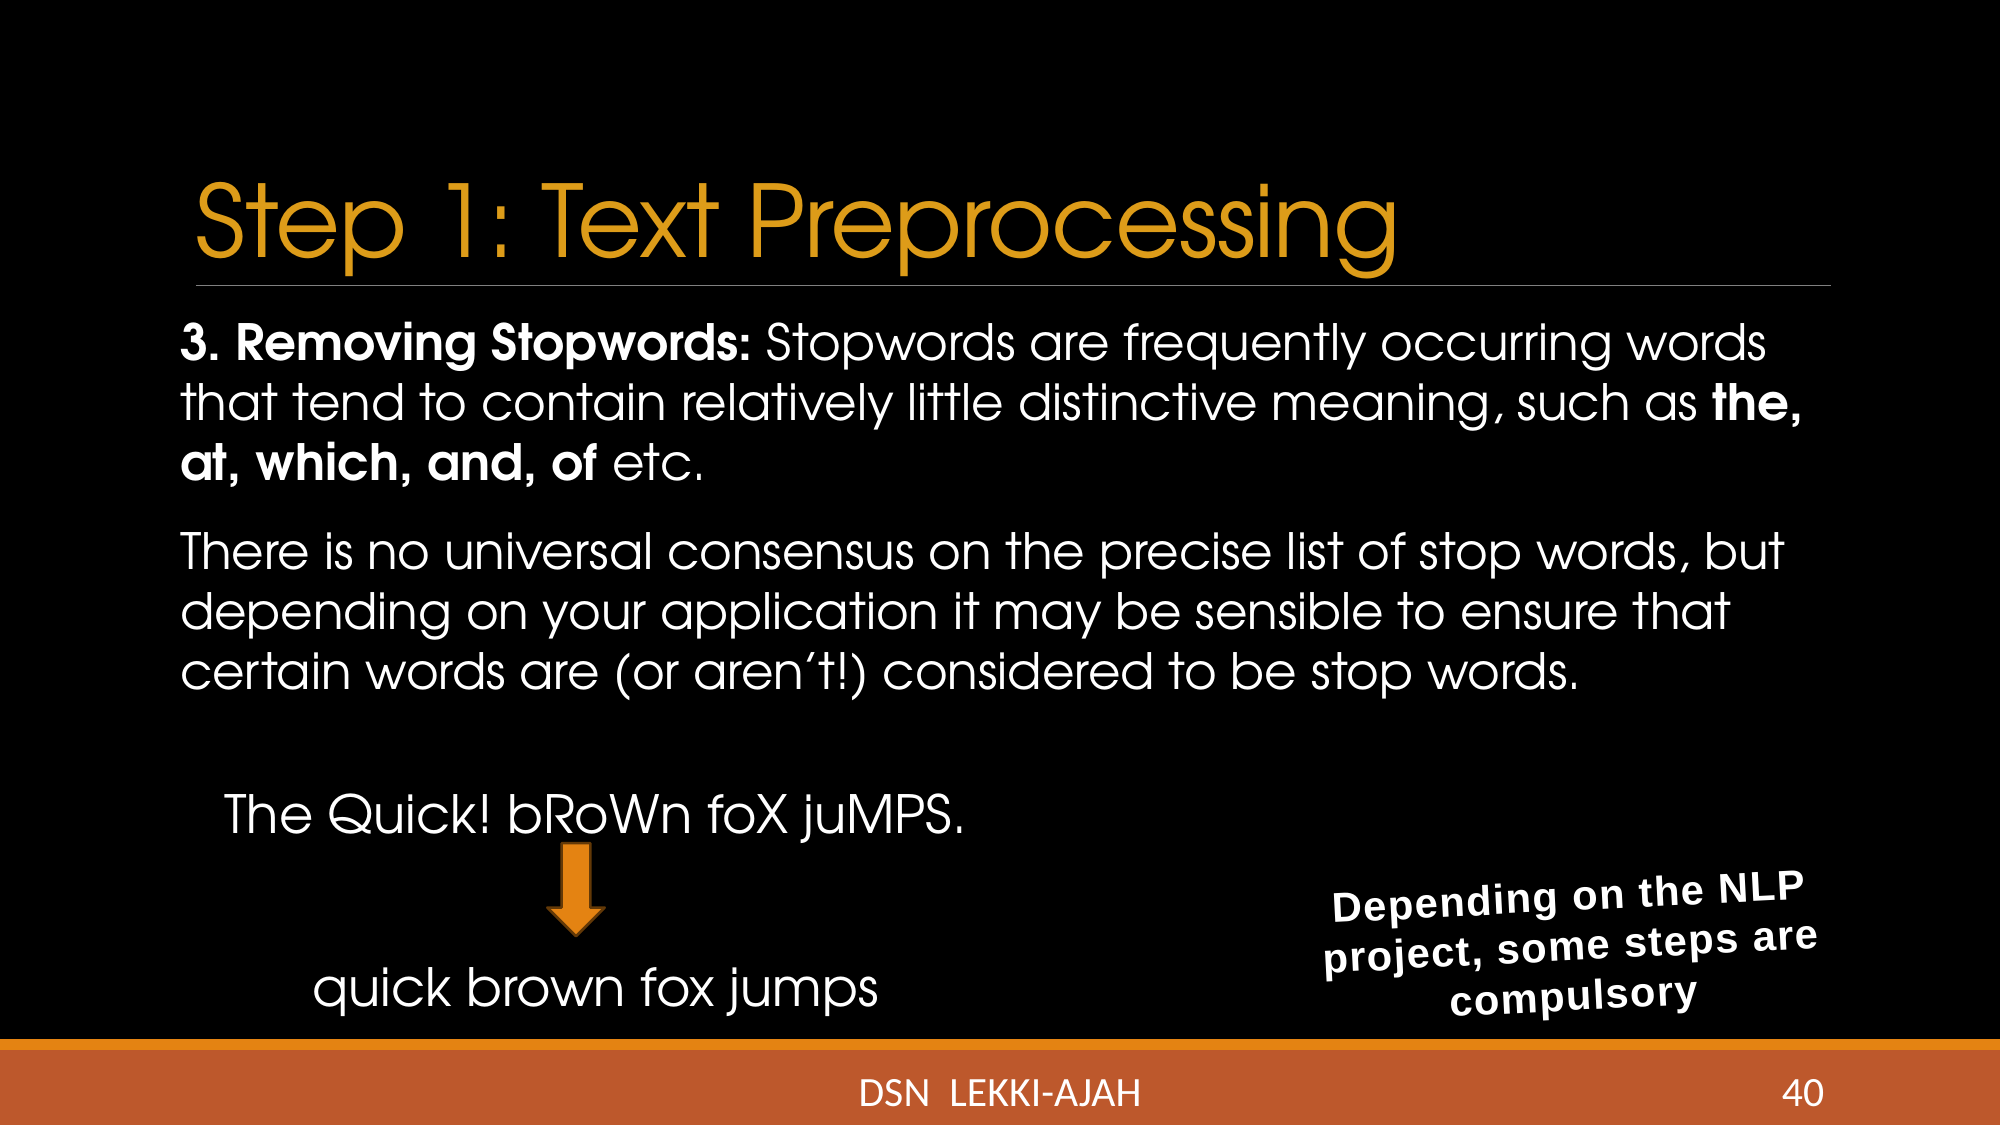

# Step 1: Text Preprocessing
3. Removing Stopwords: Stopwords are frequently occurring words that tend to contain relatively little distinctive meaning, such as the, at, which, and, of etc.
There is no universal consensus on the precise list of stop words, but depending on your application it may be sensible to ensure that certain words are (or aren’t!) considered to be stop words.
The Quick! bRoWn foX juMPS.

quick brown fox jumps

Depending on the NLP project, some steps are compulsory

DSN  LEKKI-AJAH
40